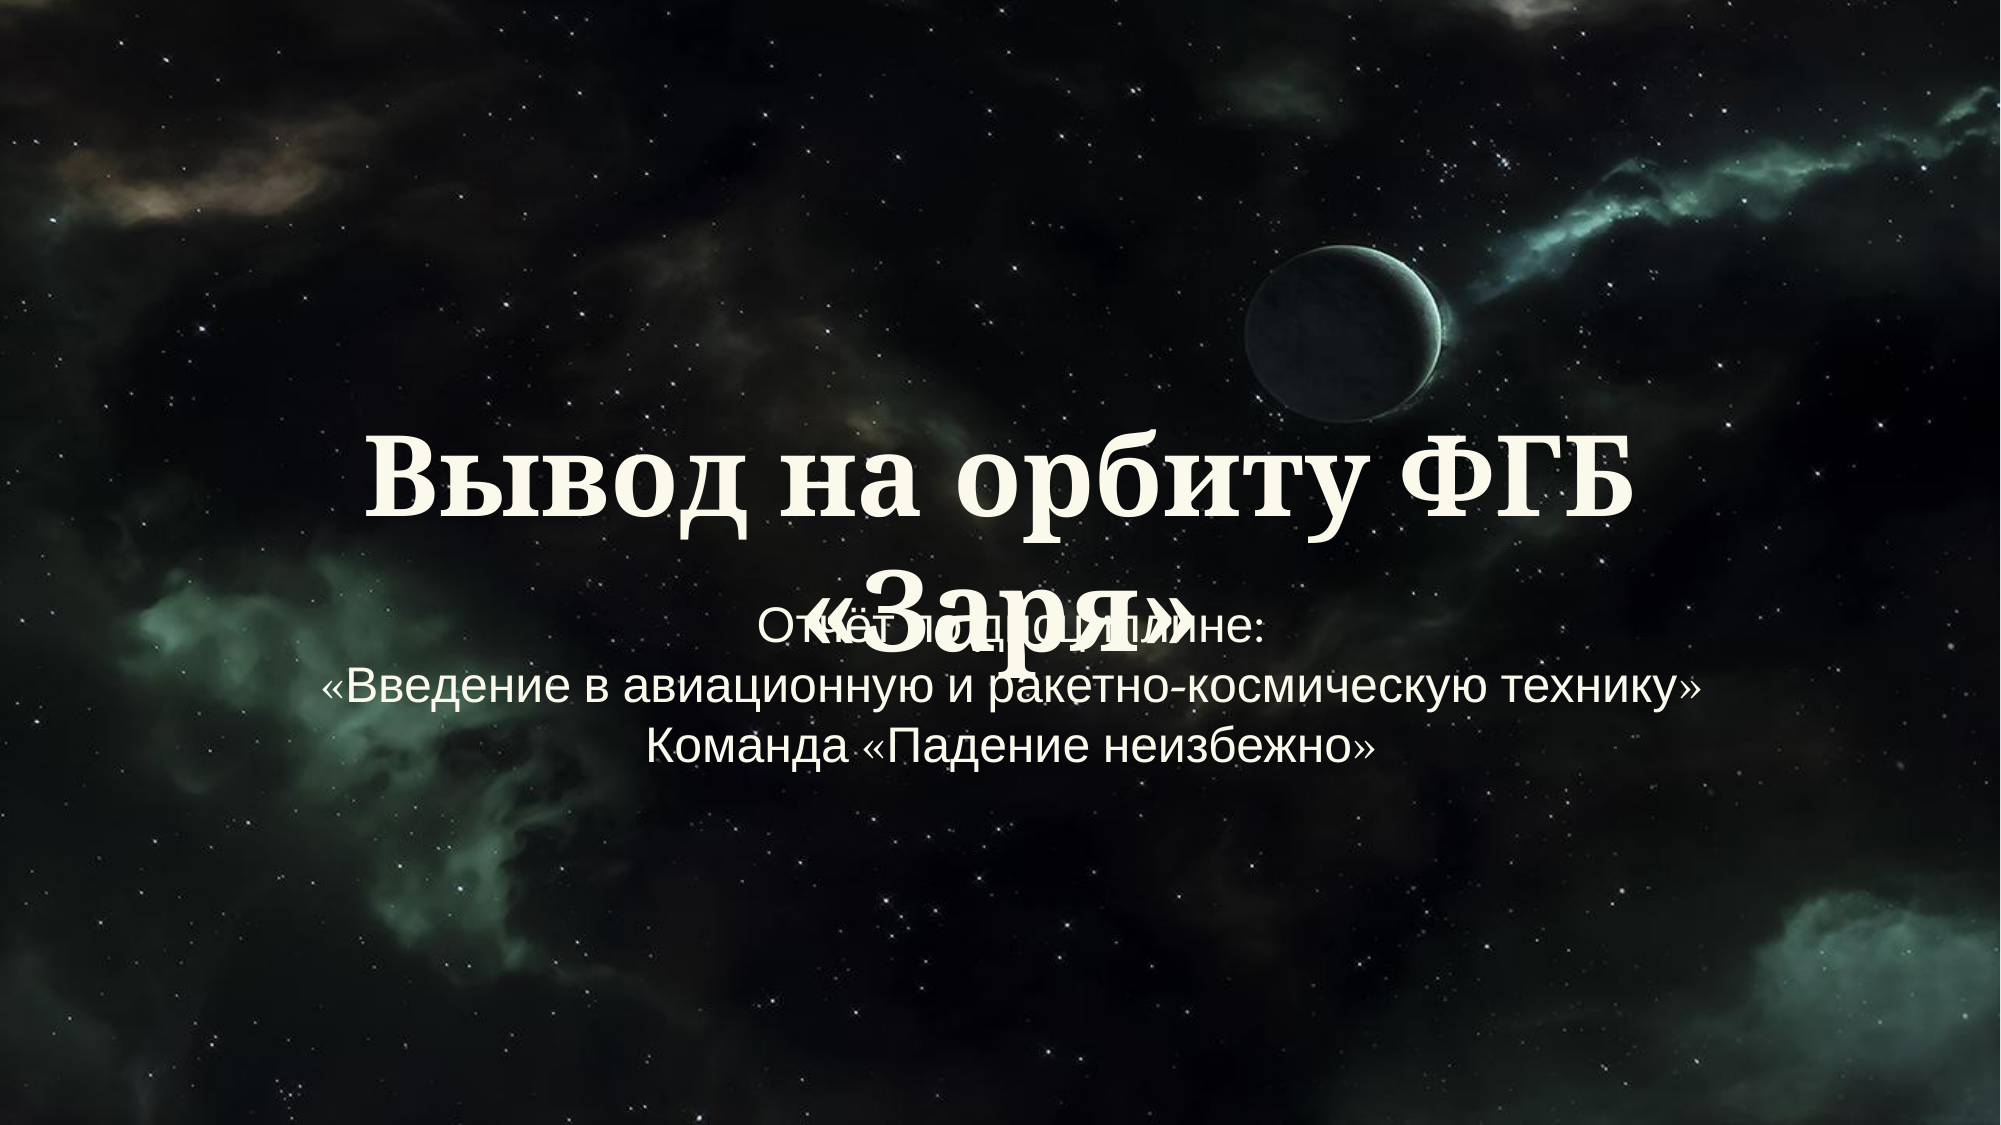

# Вывод на орбиту ФГБ «Заря»
Отчёт по дисциплине:
«Введение в авиационную и ракетно-космическую технику»
Команда «Падение неизбежно»